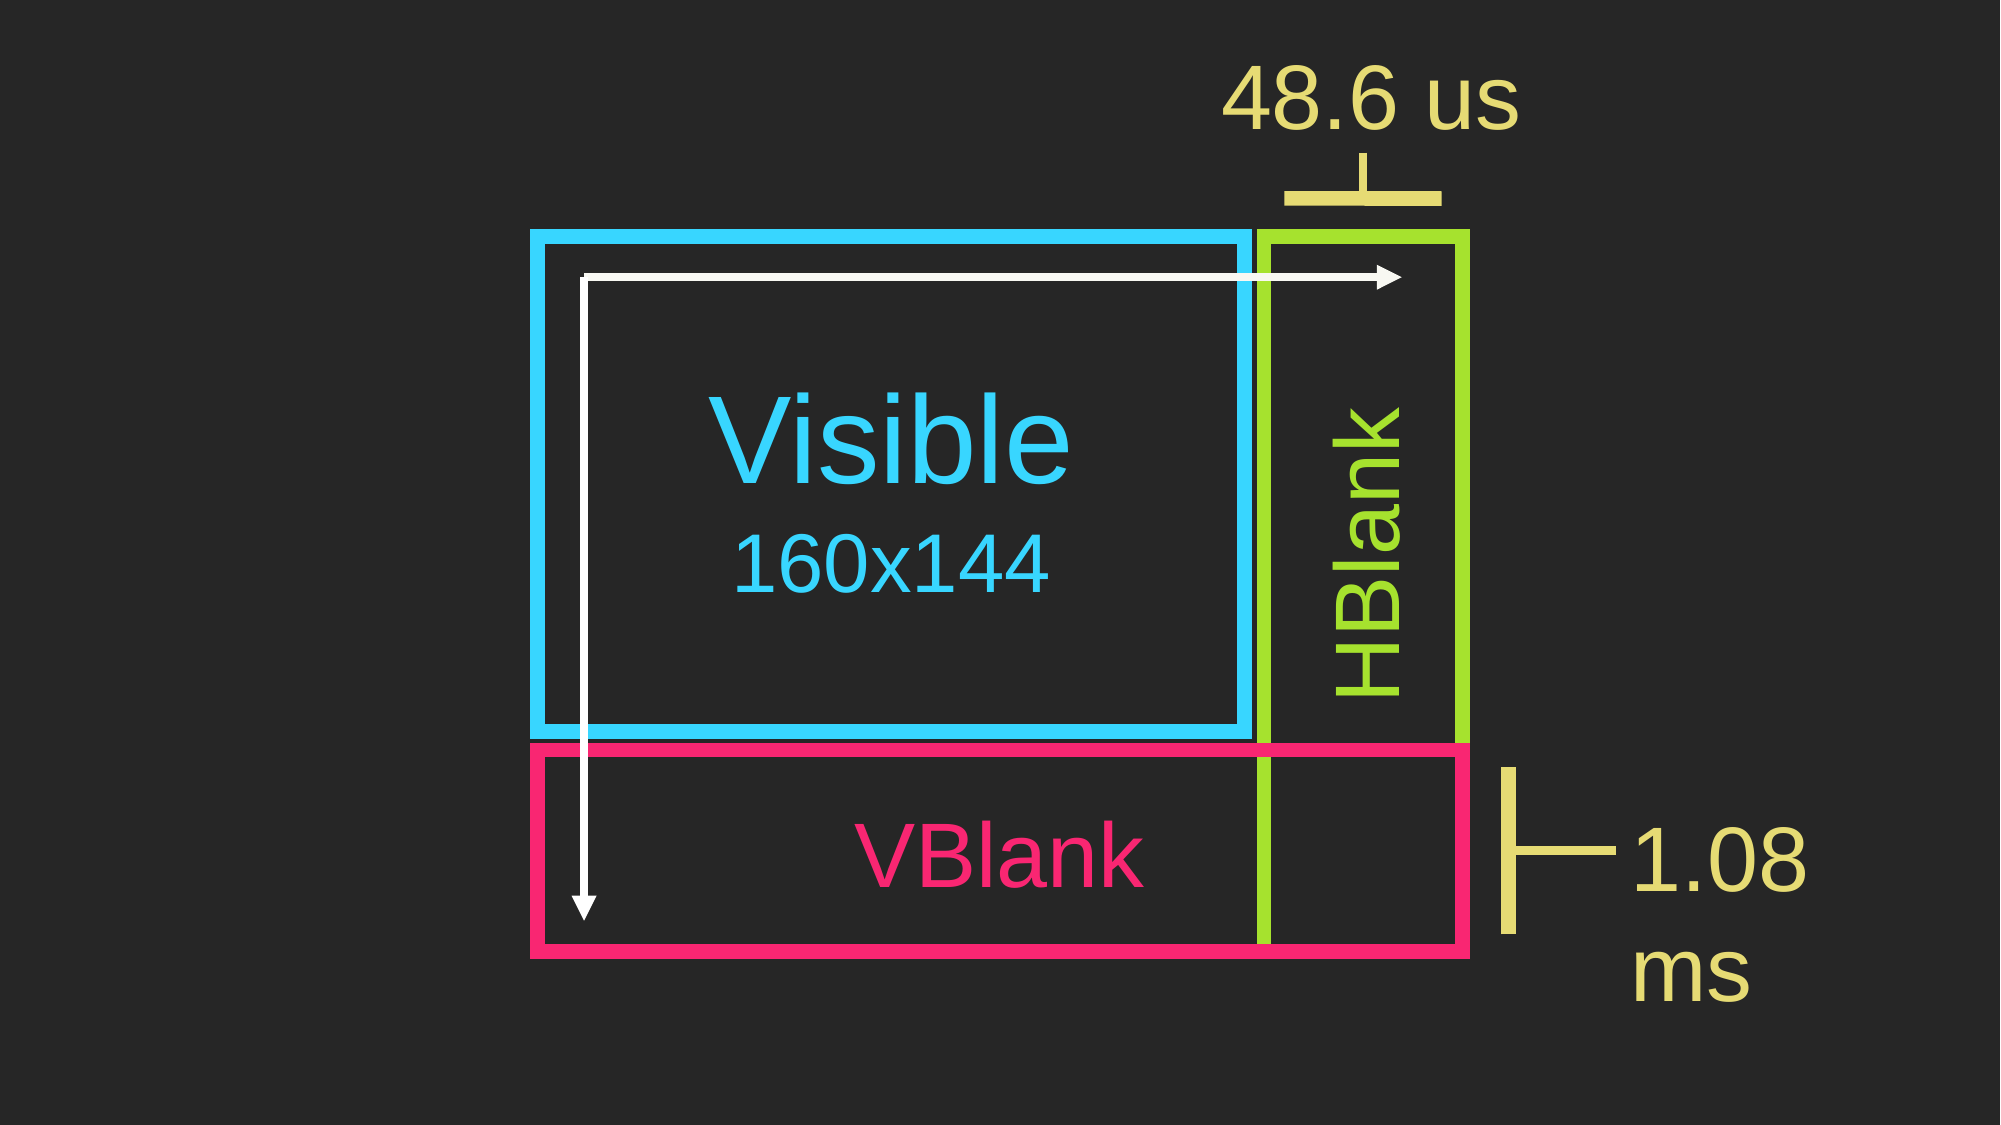

48.6 us
   HBlank
Visible
160x144
VBlank
1.08 ms